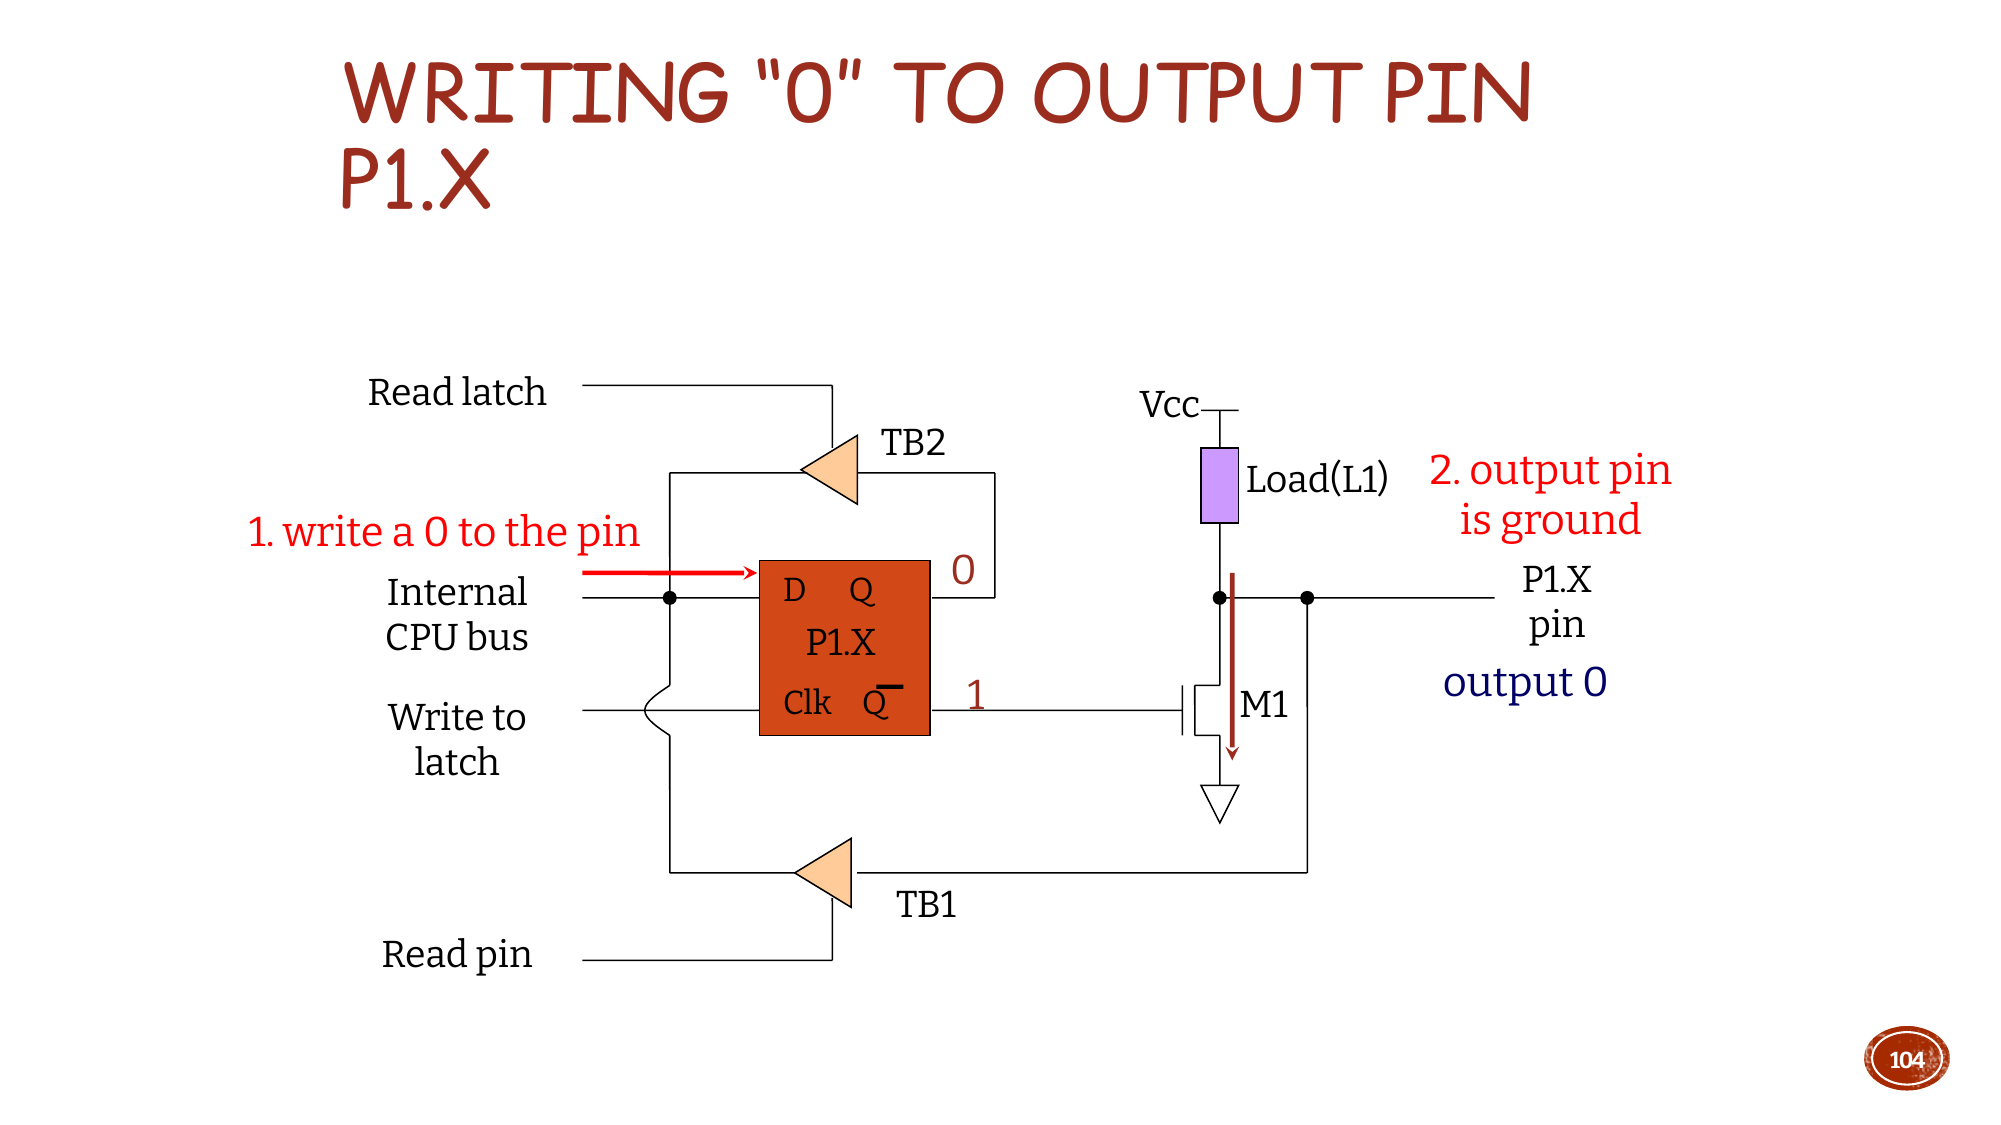

# Writing “0” to Output Pin P1.X
Read latch
Vcc

 Load(L1)

P1.X pin
Internal CPU bus

D       Q

Clk     Q

P1.X
M1
Write to latch

Read pin

TB2
2. output pin is ground
1. write a 0 to the pin
0

output 0
1
TB1
104